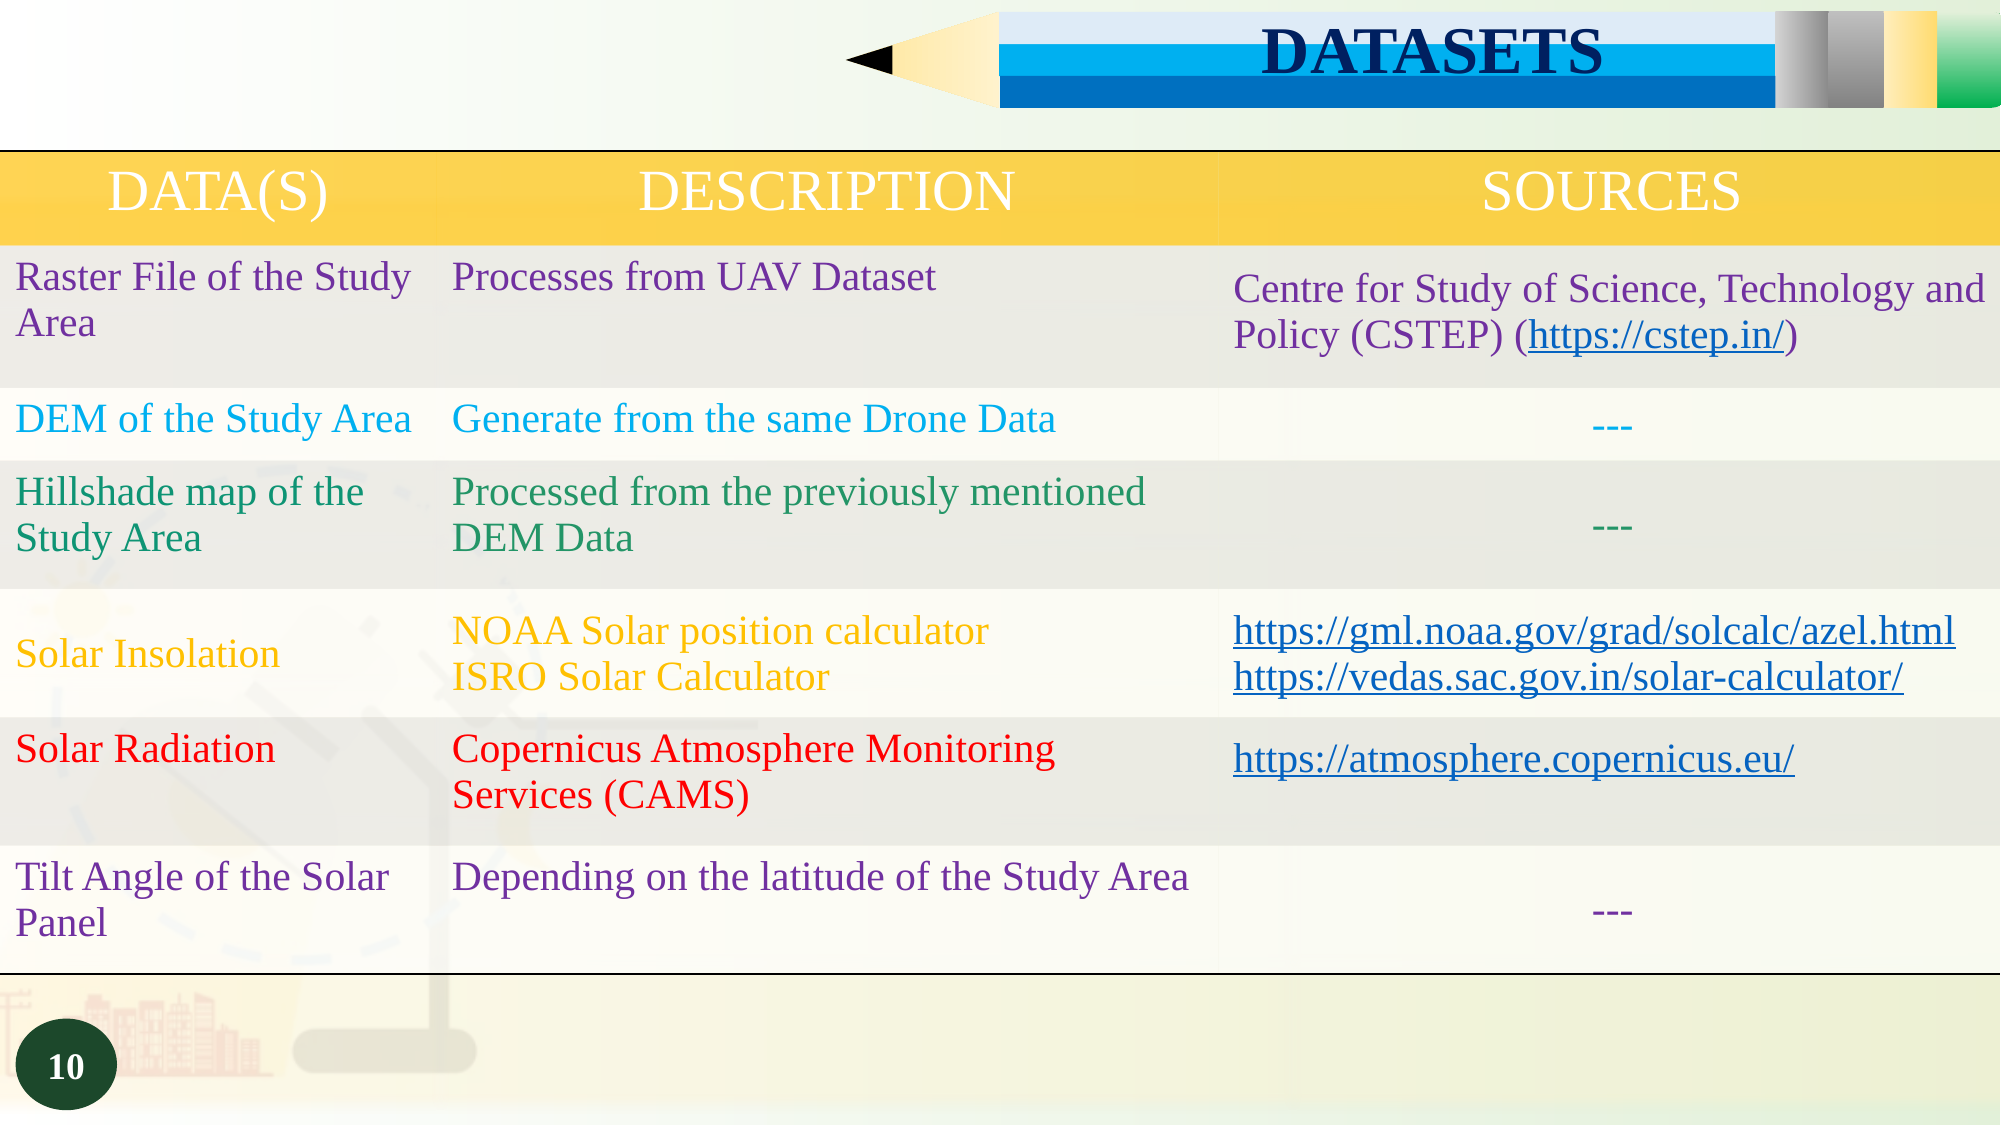

DATASETS

| DATA(S) | DESCRIPTION | SOURCES |
| --- | --- | --- |
| Raster File of the Study Area | Processes from UAV Dataset | Centre for Study of Science, Technology and Policy (CSTEP) (https://cstep.in/) |
| DEM of the Study Area | Generate from the same Drone Data | --- |
| Hillshade map of the Study Area | Processed from the previously mentioned DEM Data | --- |
| Solar Insolation | NOAA Solar position calculator ISRO Solar Calculator | https://gml.noaa.gov/grad/solcalc/azel.html https://vedas.sac.gov.in/solar-calculator/ |
| Solar Radiation | Copernicus Atmosphere Monitoring Services (CAMS) | https://atmosphere.copernicus.eu/ |
| Tilt Angle of the Solar Panel | Depending on the latitude of the Study Area | --- |

10